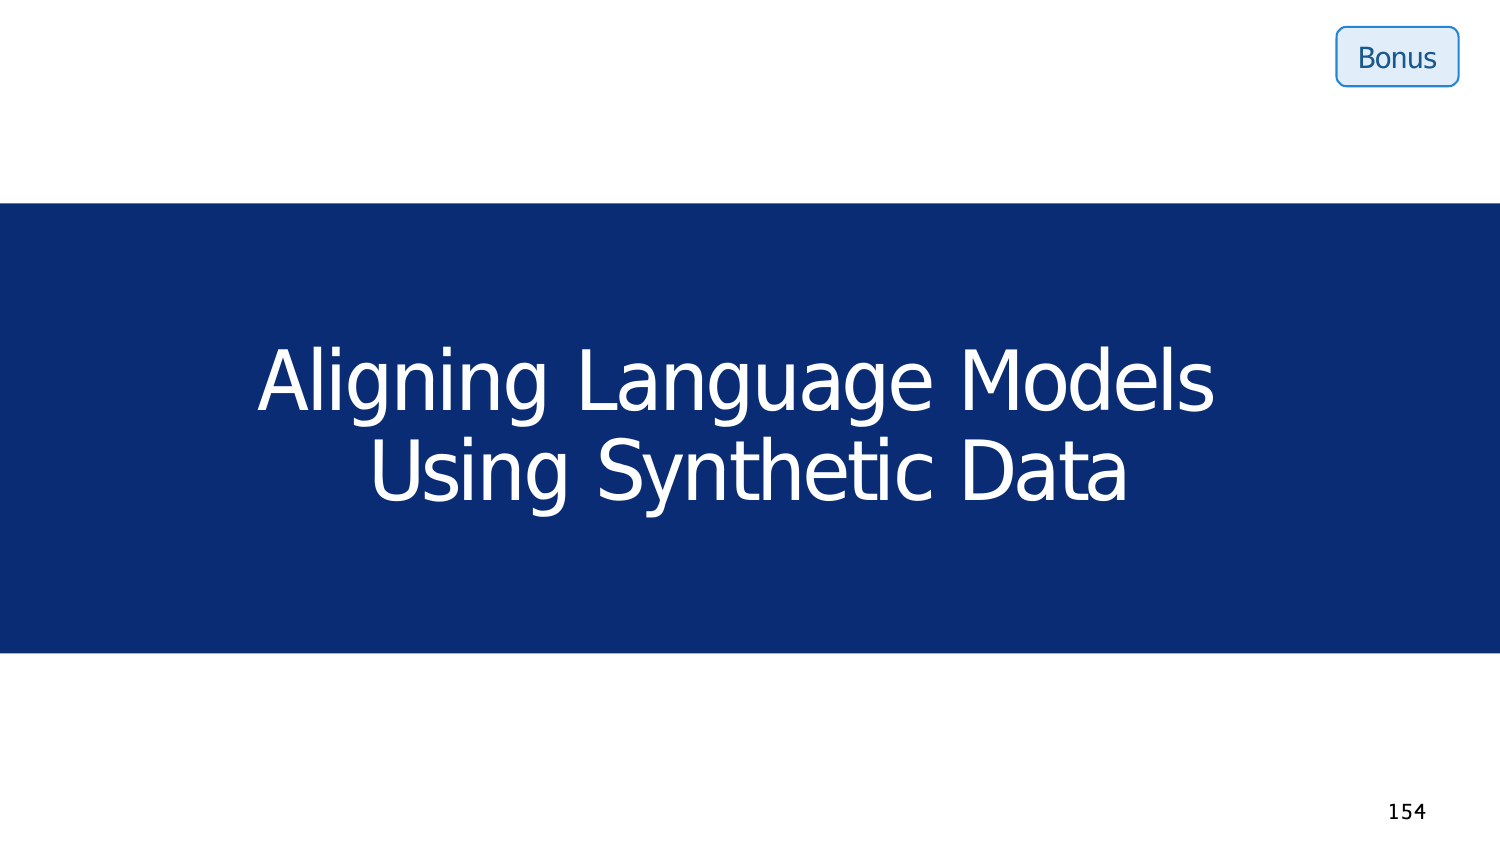

Bonus
Aligning Language Models
Using Synthetic Data